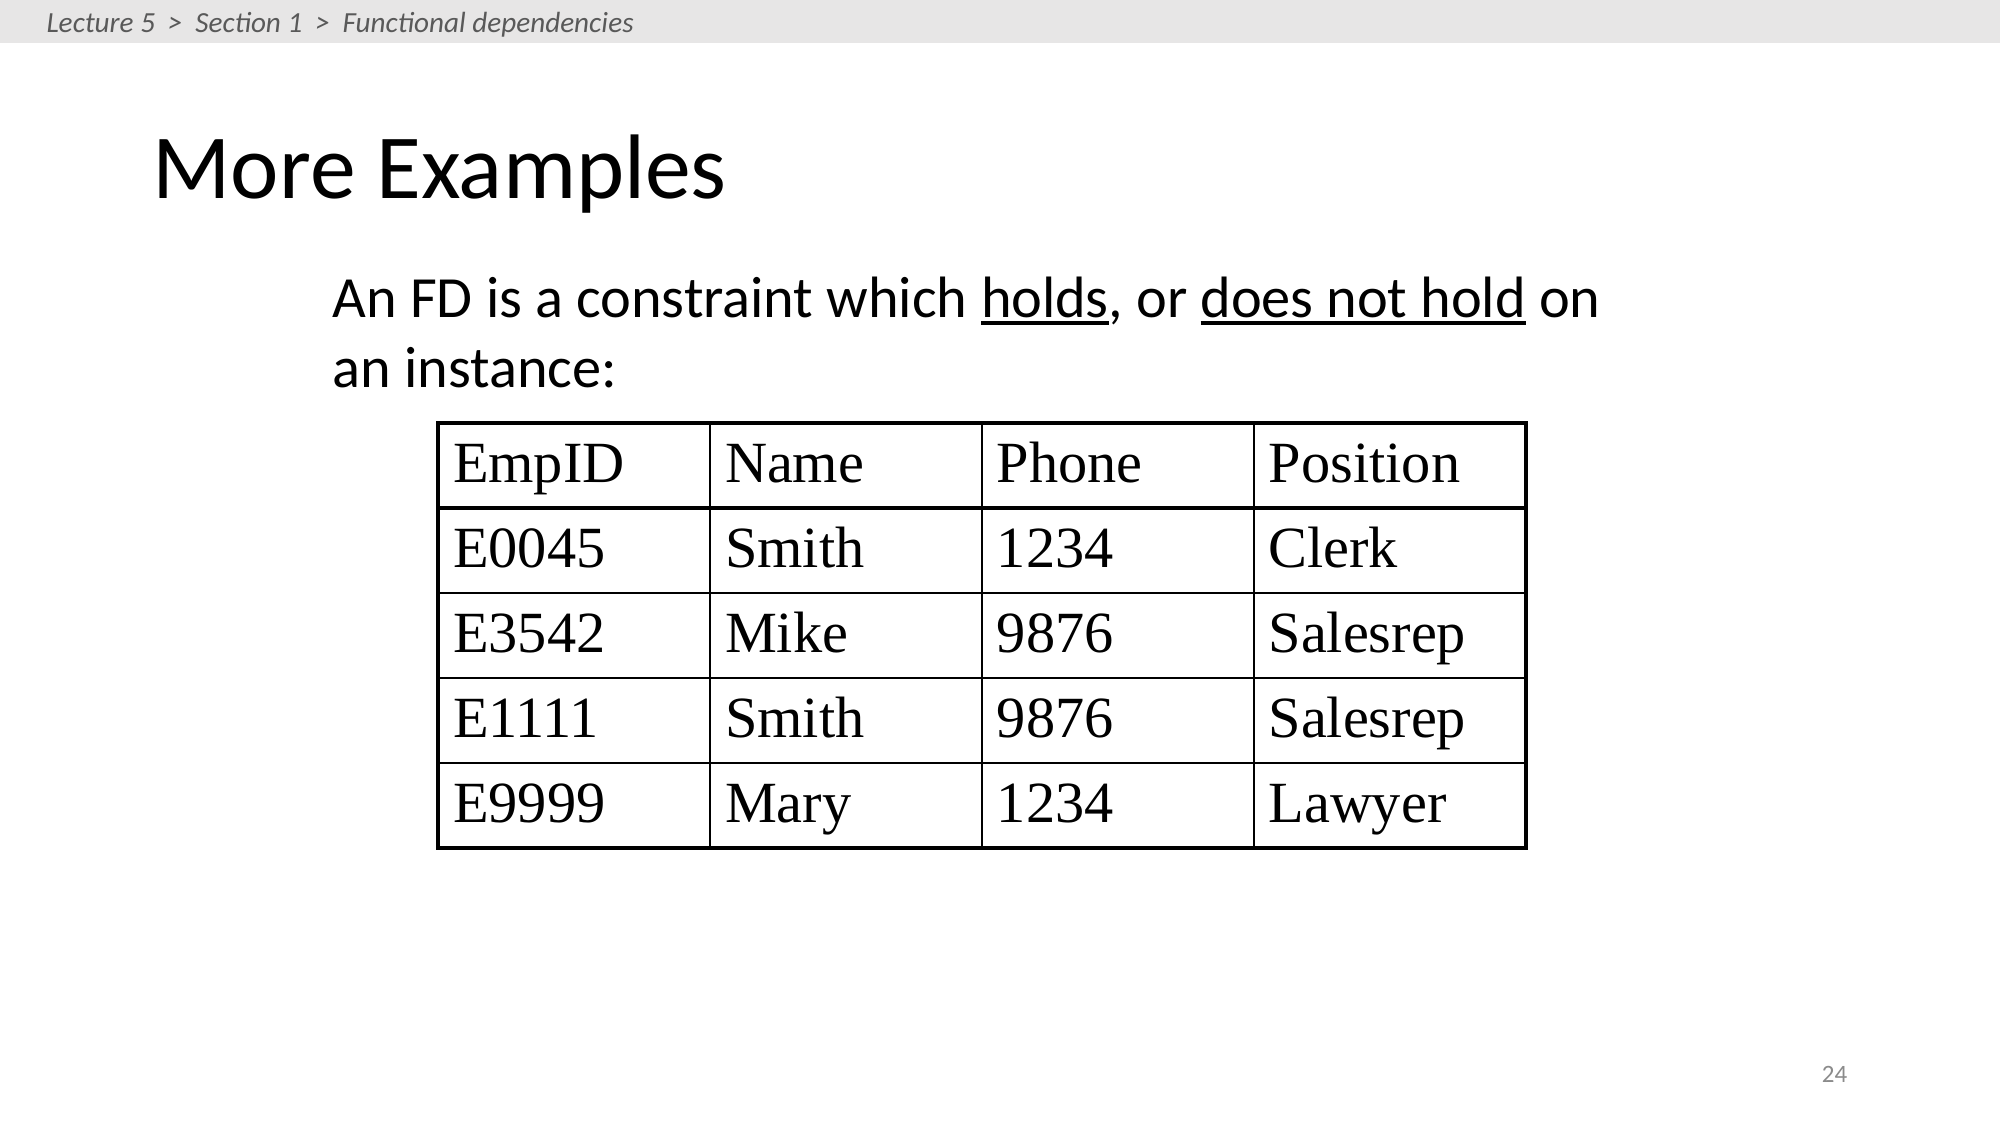

Lecture 5  >  Section 1  >  Functional dependencies
# More Examples
An FD is a constraint which holds, or does not hold on an instance:
| EmpID | Name | Phone | Position |
| --- | --- | --- | --- |
| E0045 | Smith | 1234 | Clerk |
| E3542 | Mike | 9876 | Salesrep |
| E1111 | Smith | 9876 | Salesrep |
| E9999 | Mary | 1234 | Lawyer |
24